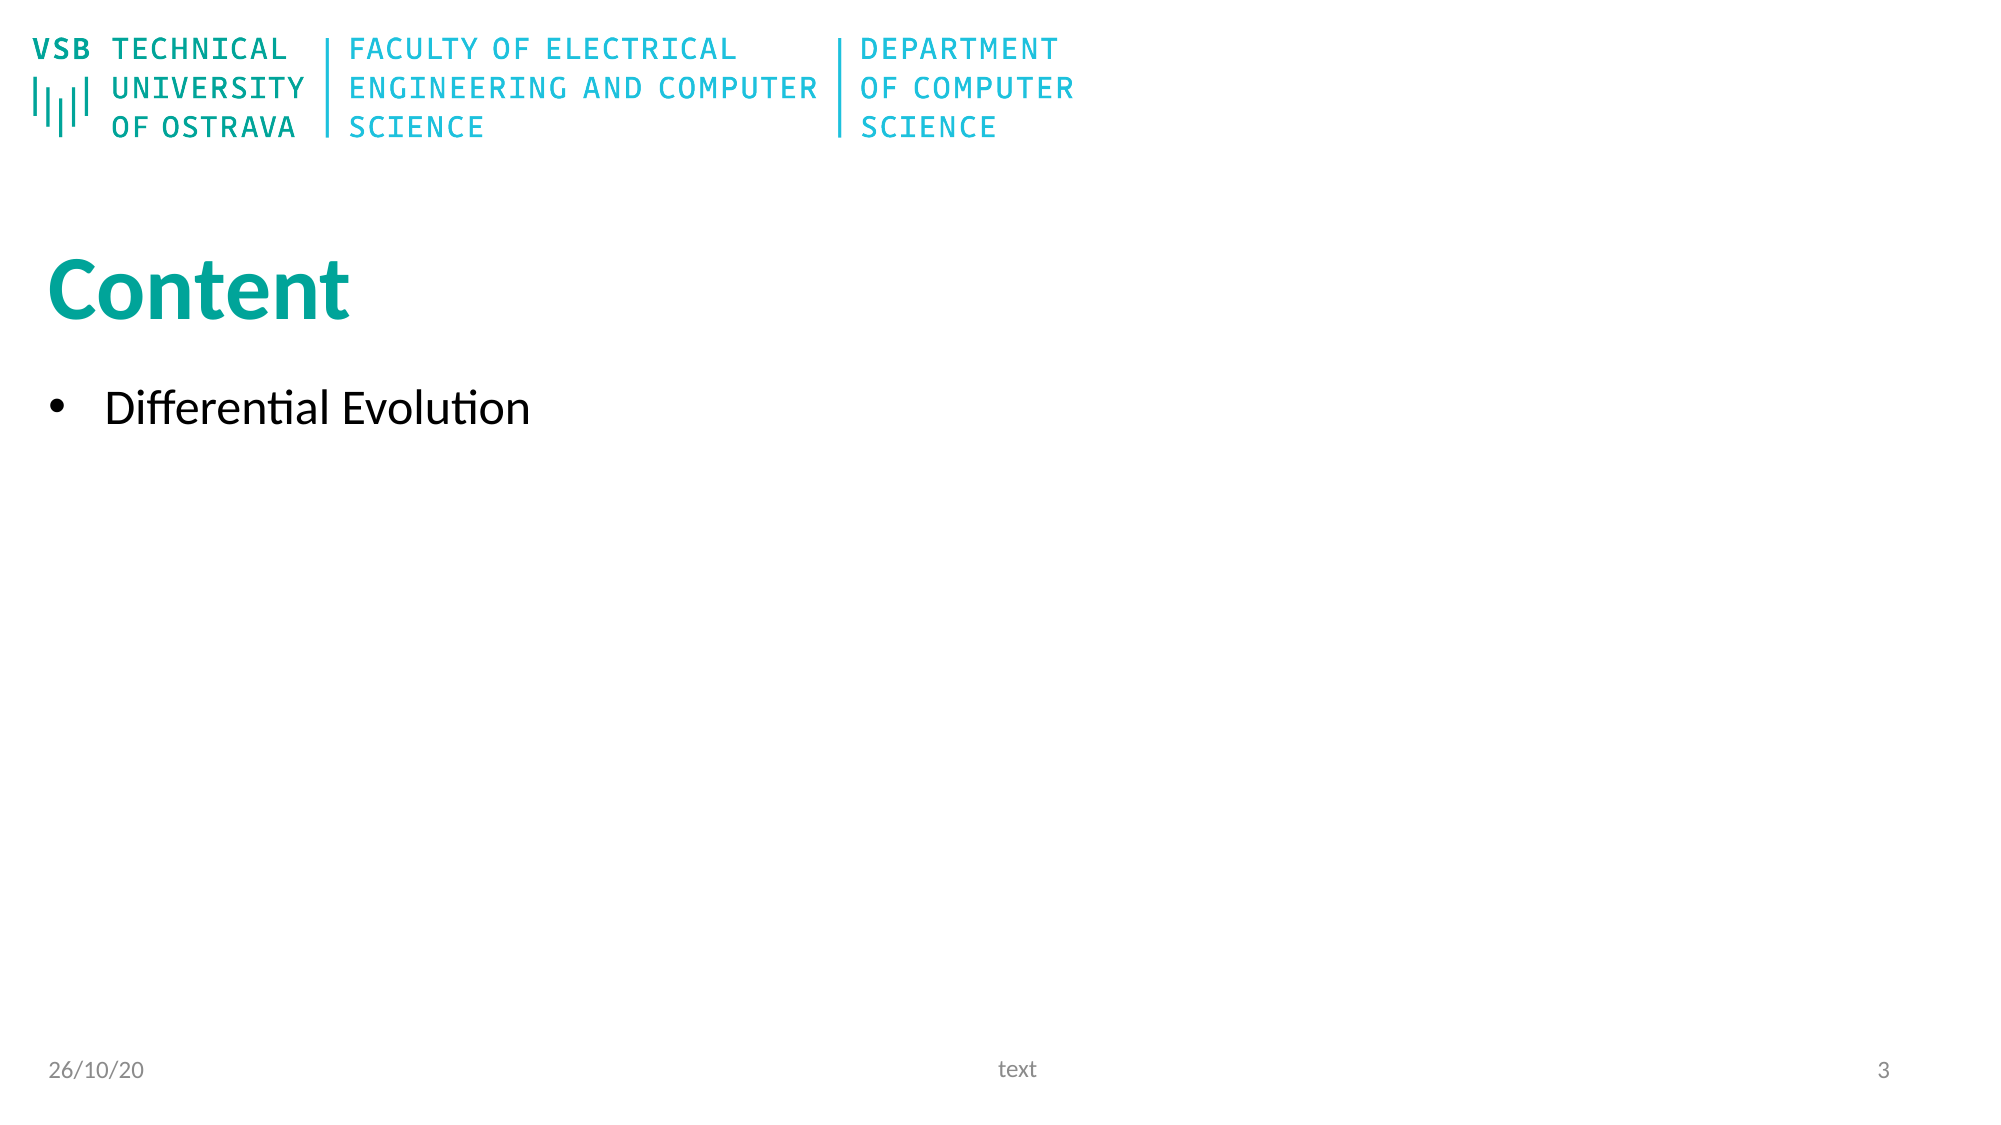

# Content
Differential Evolution

text
3
26/10/20